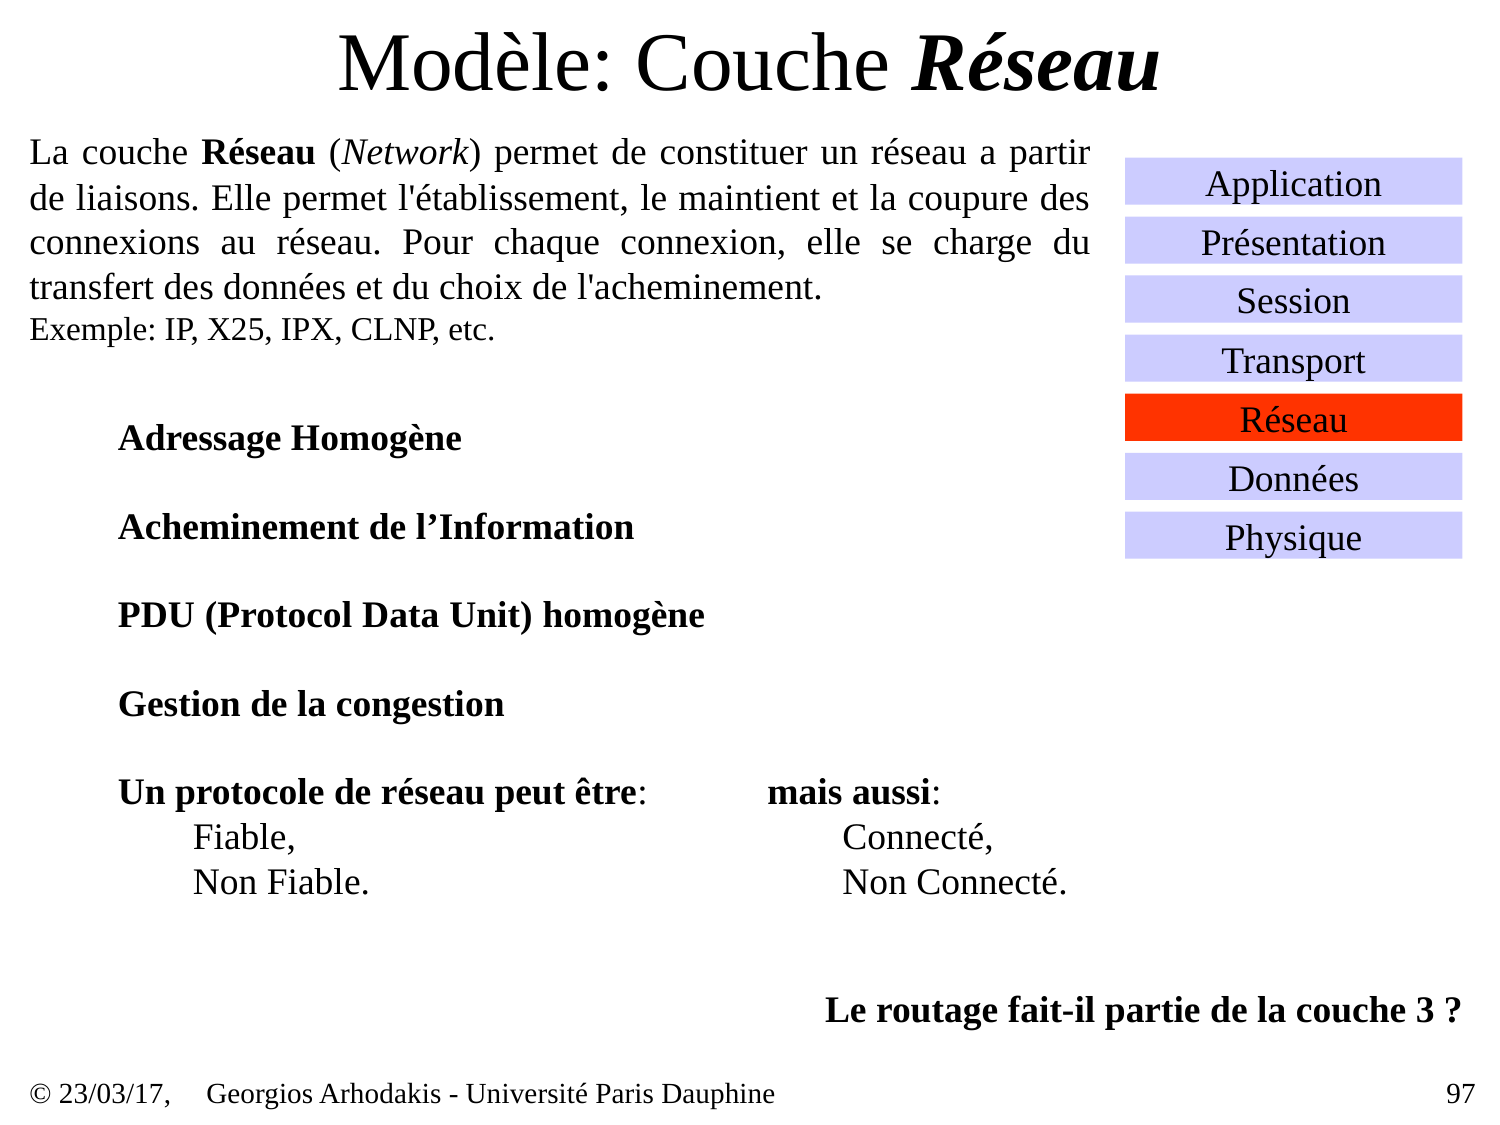

# Modèle: Couche Réseau
La couche Réseau (Network) permet de constituer un réseau a partir de liaisons. Elle permet l'établissement, le maintient et la coupure des connexions au réseau. Pour chaque connexion, elle se charge du transfert des données et du choix de l'acheminement.
Exemple: IP, X25, IPX, CLNP, etc.
Application
Présentation
Session
Transport
Réseau
Adressage Homogène
Données
Acheminement de l’Information
Physique
PDU (Protocol Data Unit) homogène
Gestion de la congestion
Un protocole de réseau peut être:
Fiable,
Non Fiable.
mais aussi:
Connecté,
Non Connecté.
Le routage fait-il partie de la couche 3 ?
© 23/03/17,
Georgios Arhodakis - Université Paris Dauphine
97